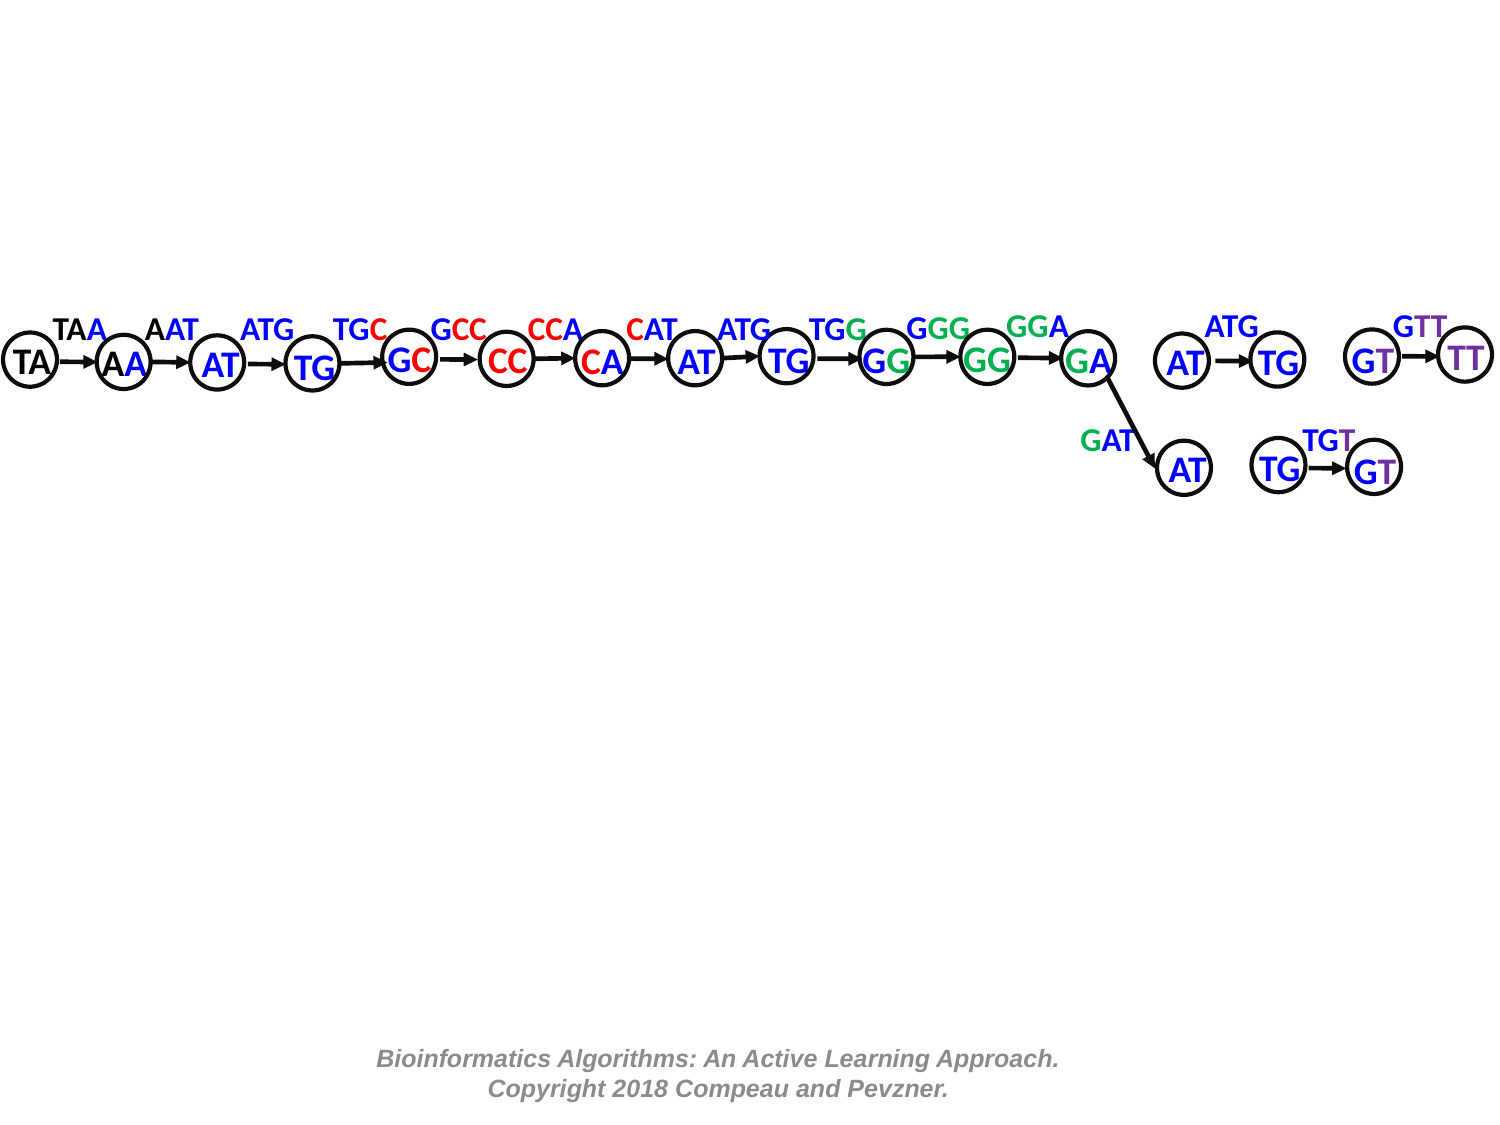

GGA
GG

GA

ATG
AT

TG

GTT
TT

GT

GGG
TAA
TA

AA

AAT
ATG
AT

TG

TGC
GCC
GC

CC

CCA
CAT
CA

AT

ATG
TGG
TG

GG

GAT
AT

TGT
TG

GT

Bioinformatics Algorithms: An Active Learning Approach. Copyright 2018 Compeau and Pevzner.